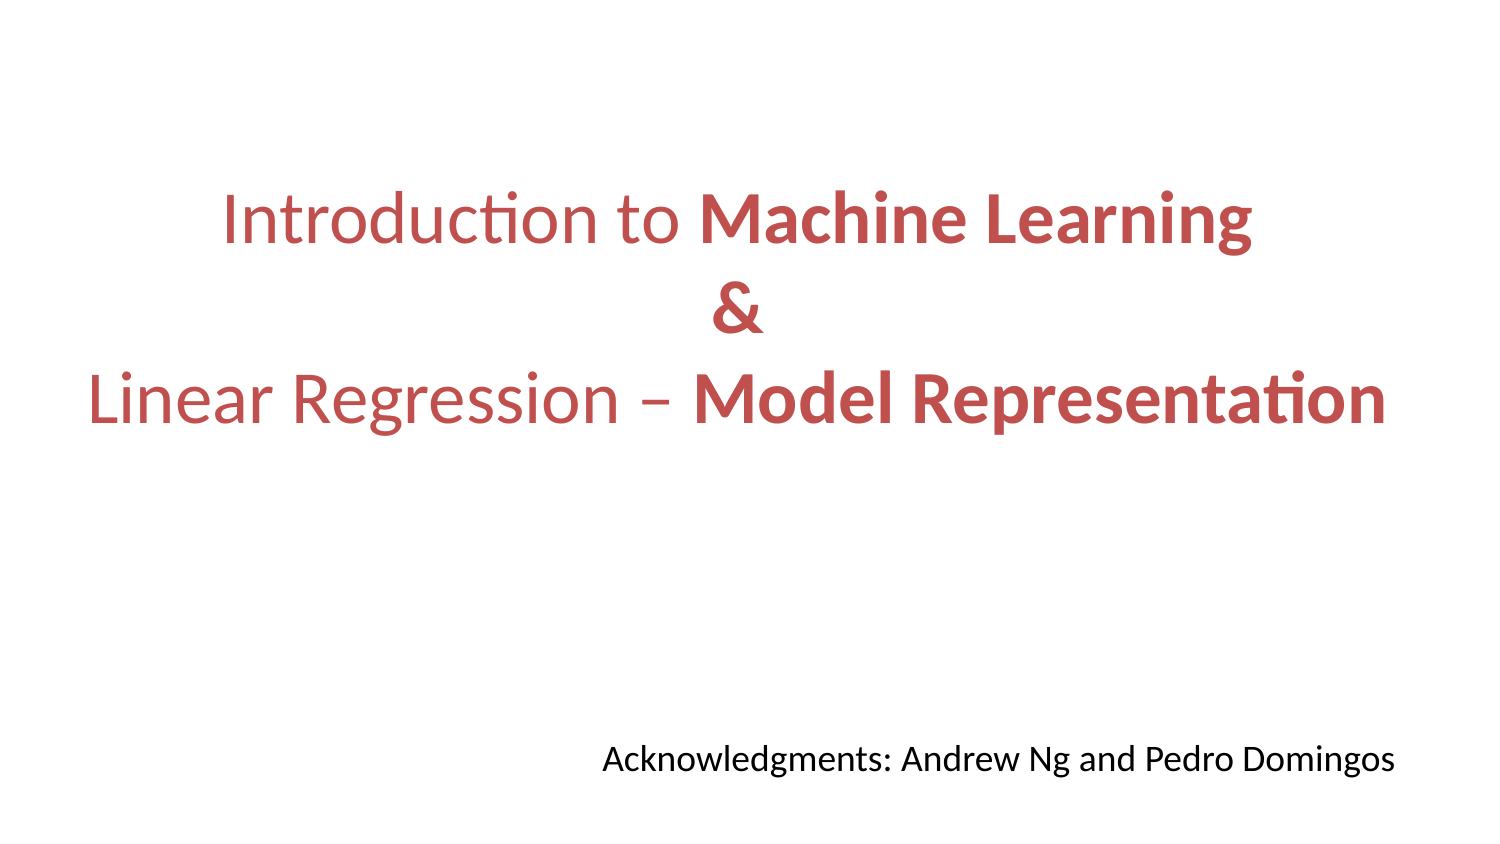

Introduction to Machine Learning
&
Linear Regression – Model Representation
Acknowledgments: Andrew Ng and Pedro Domingos